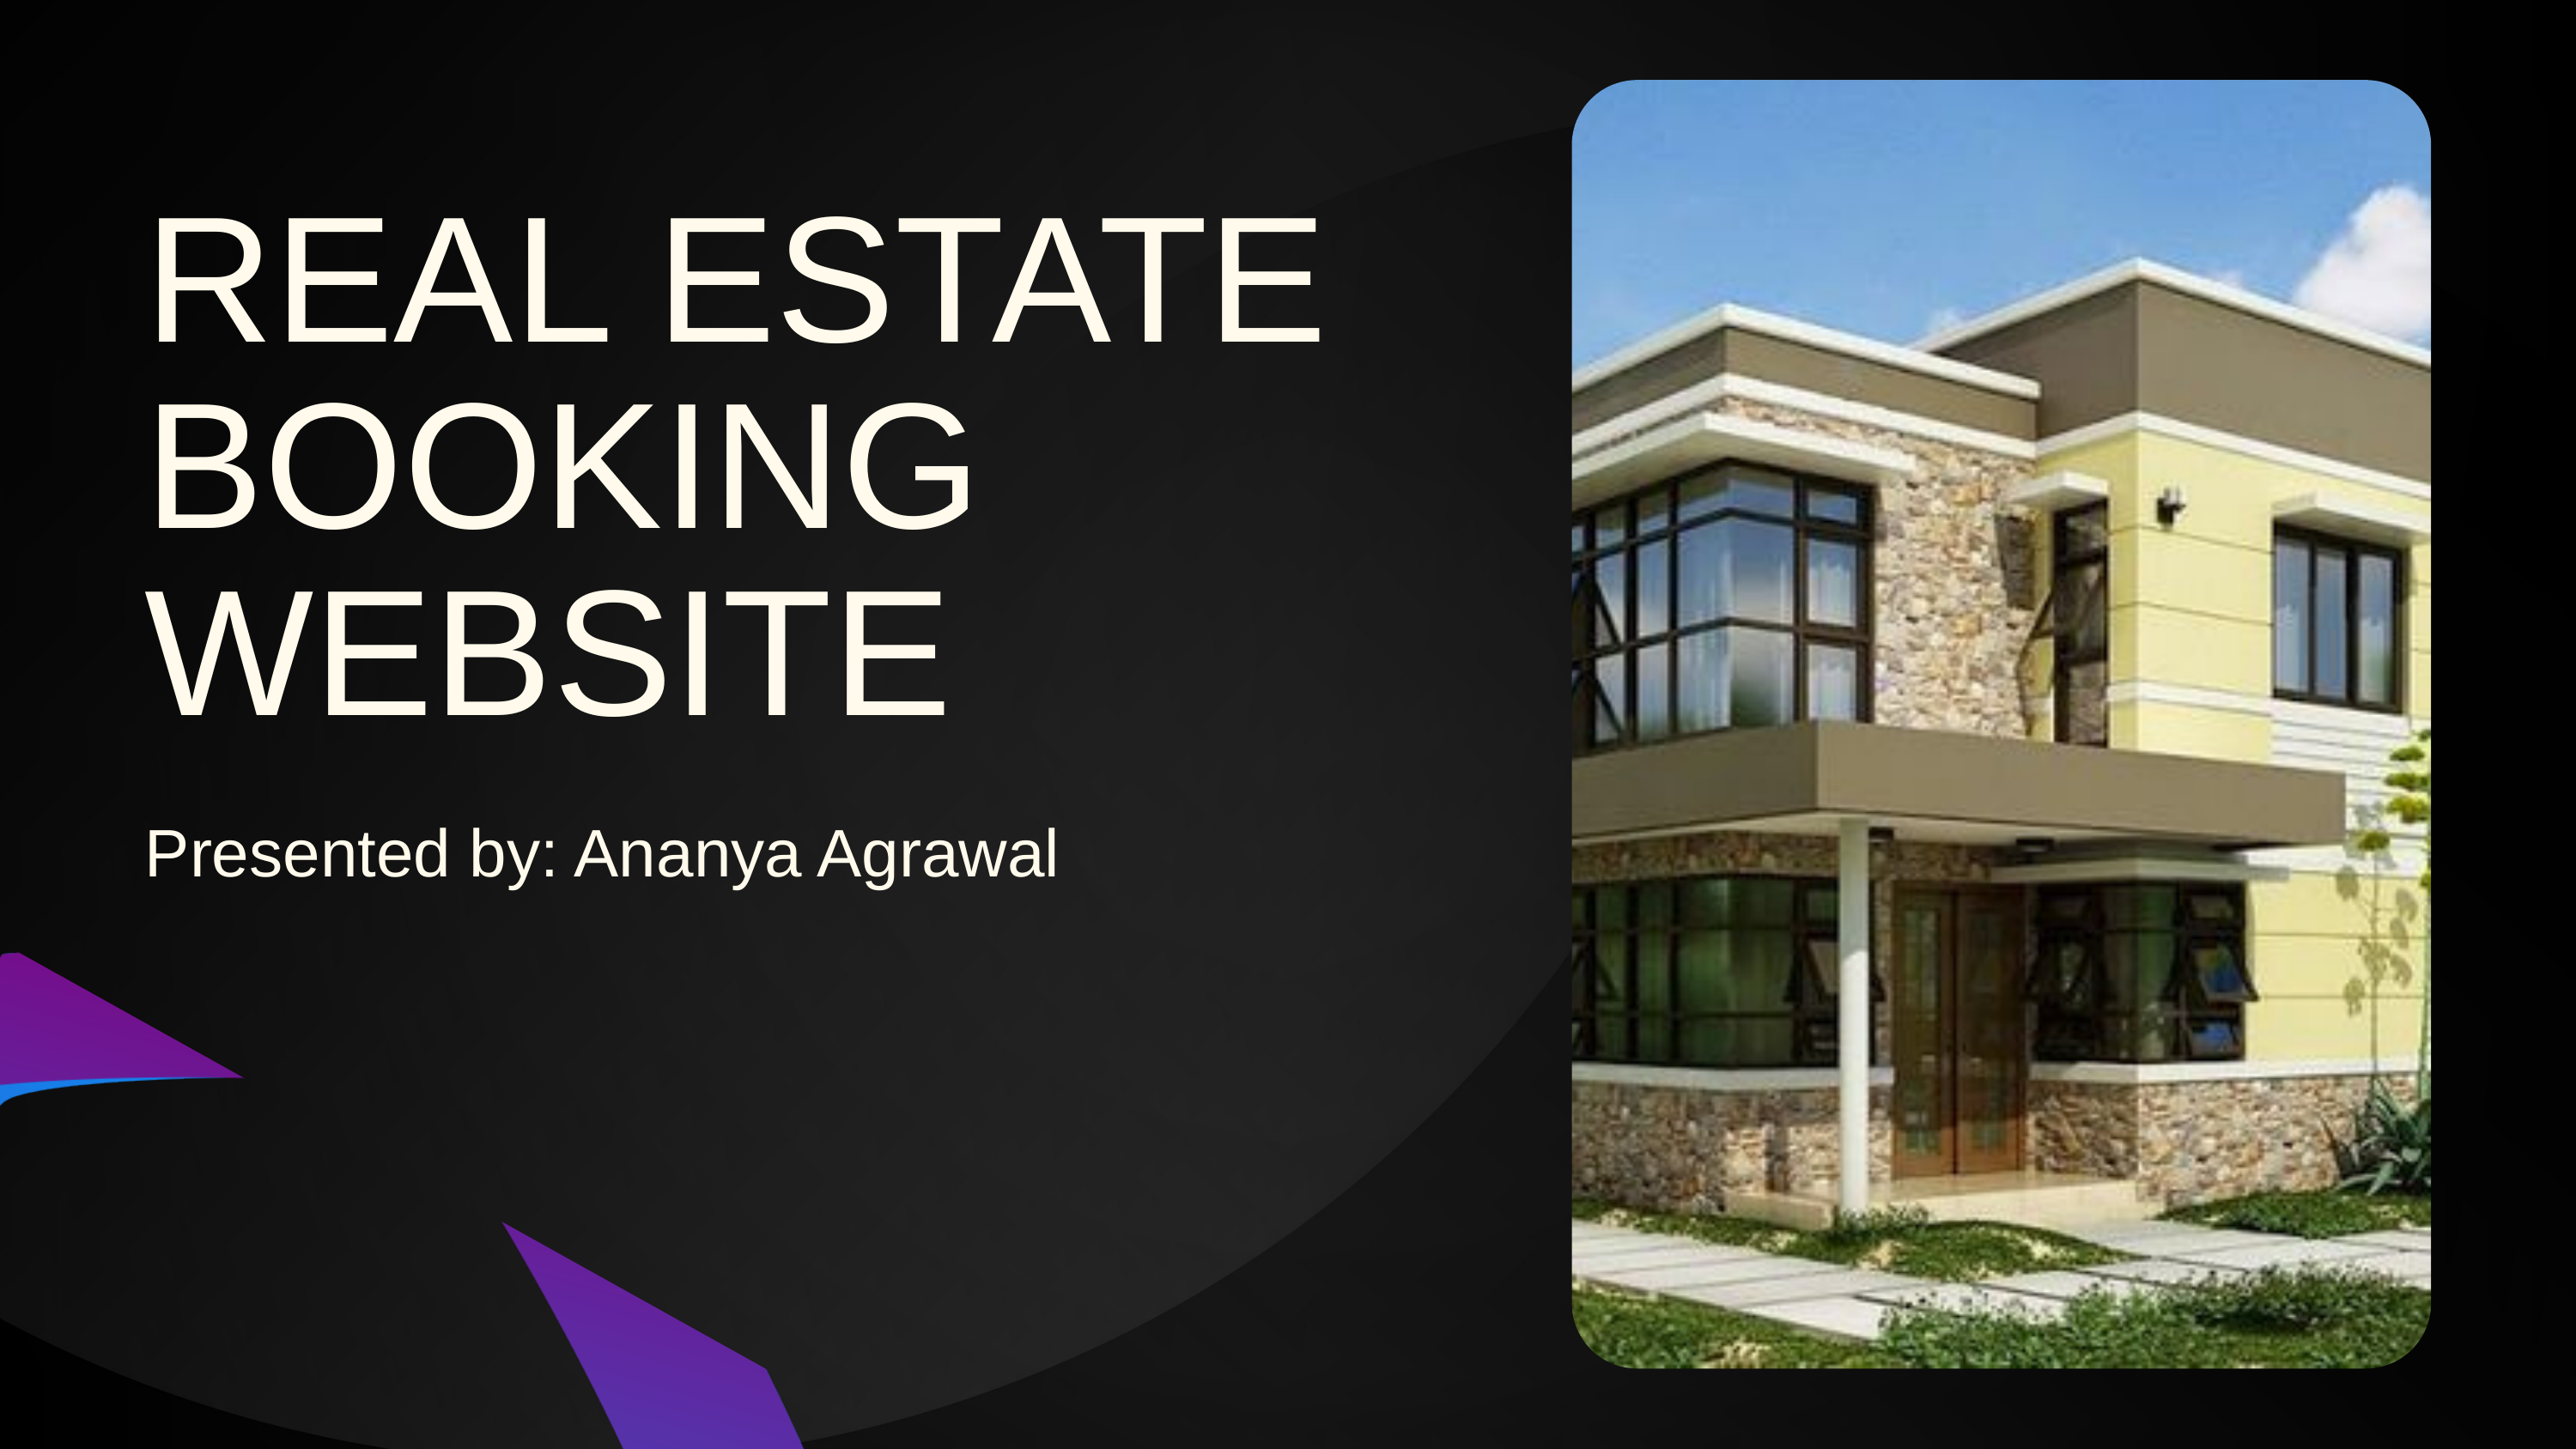

REAL ESTATE BOOKING WEBSITE
Presented by: Ananya Agrawal